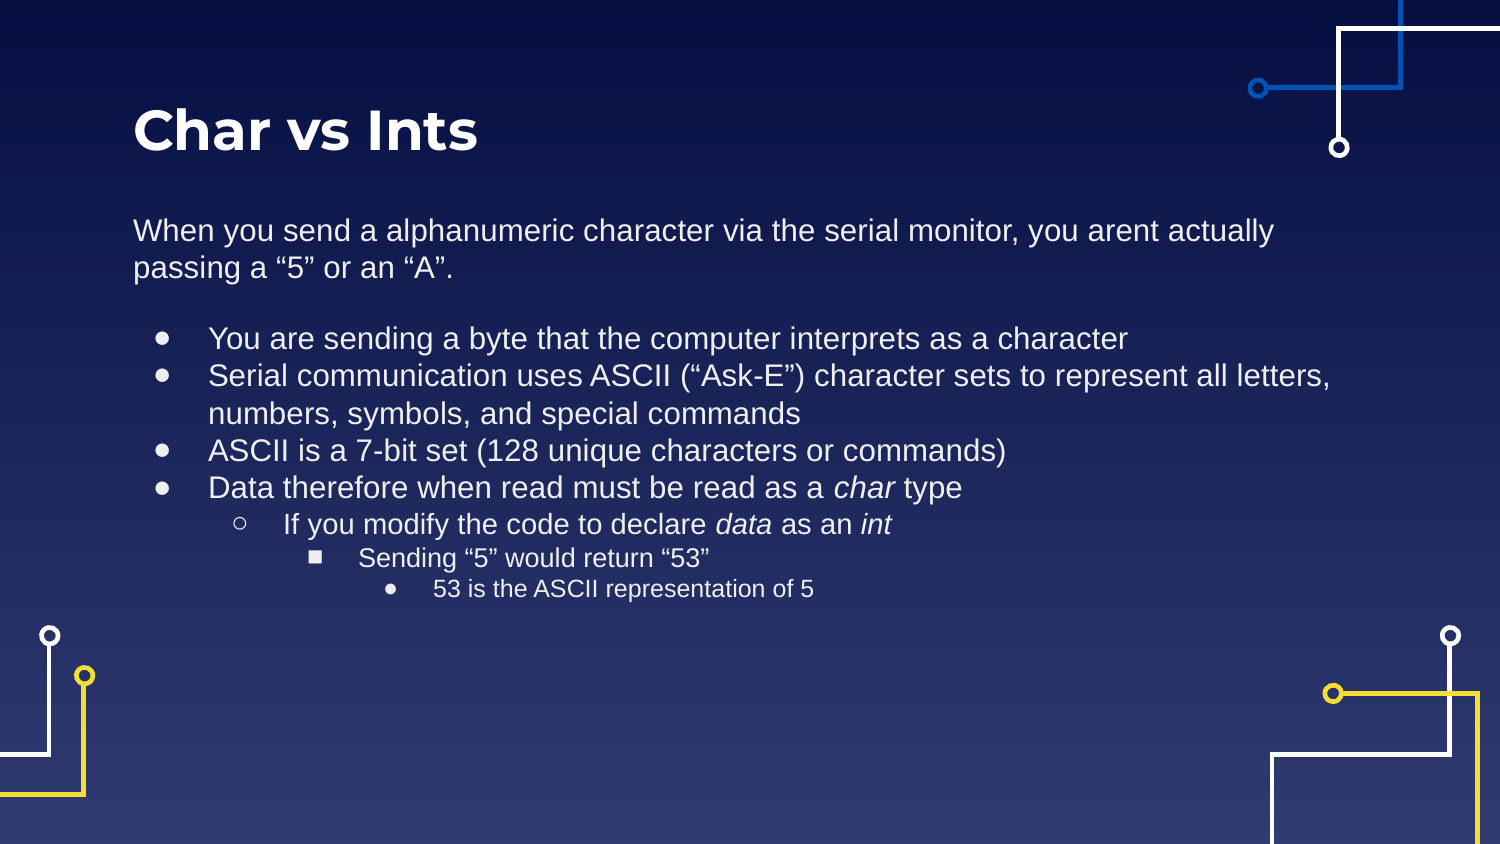

# Char vs Ints
When you send a alphanumeric character via the serial monitor, you arent actually passing a “5” or an “A”.
You are sending a byte that the computer interprets as a character
Serial communication uses ASCII (“Ask-E”) character sets to represent all letters, numbers, symbols, and special commands
ASCII is a 7-bit set (128 unique characters or commands)
Data therefore when read must be read as a char type
If you modify the code to declare data as an int
Sending “5” would return “53”
53 is the ASCII representation of 5